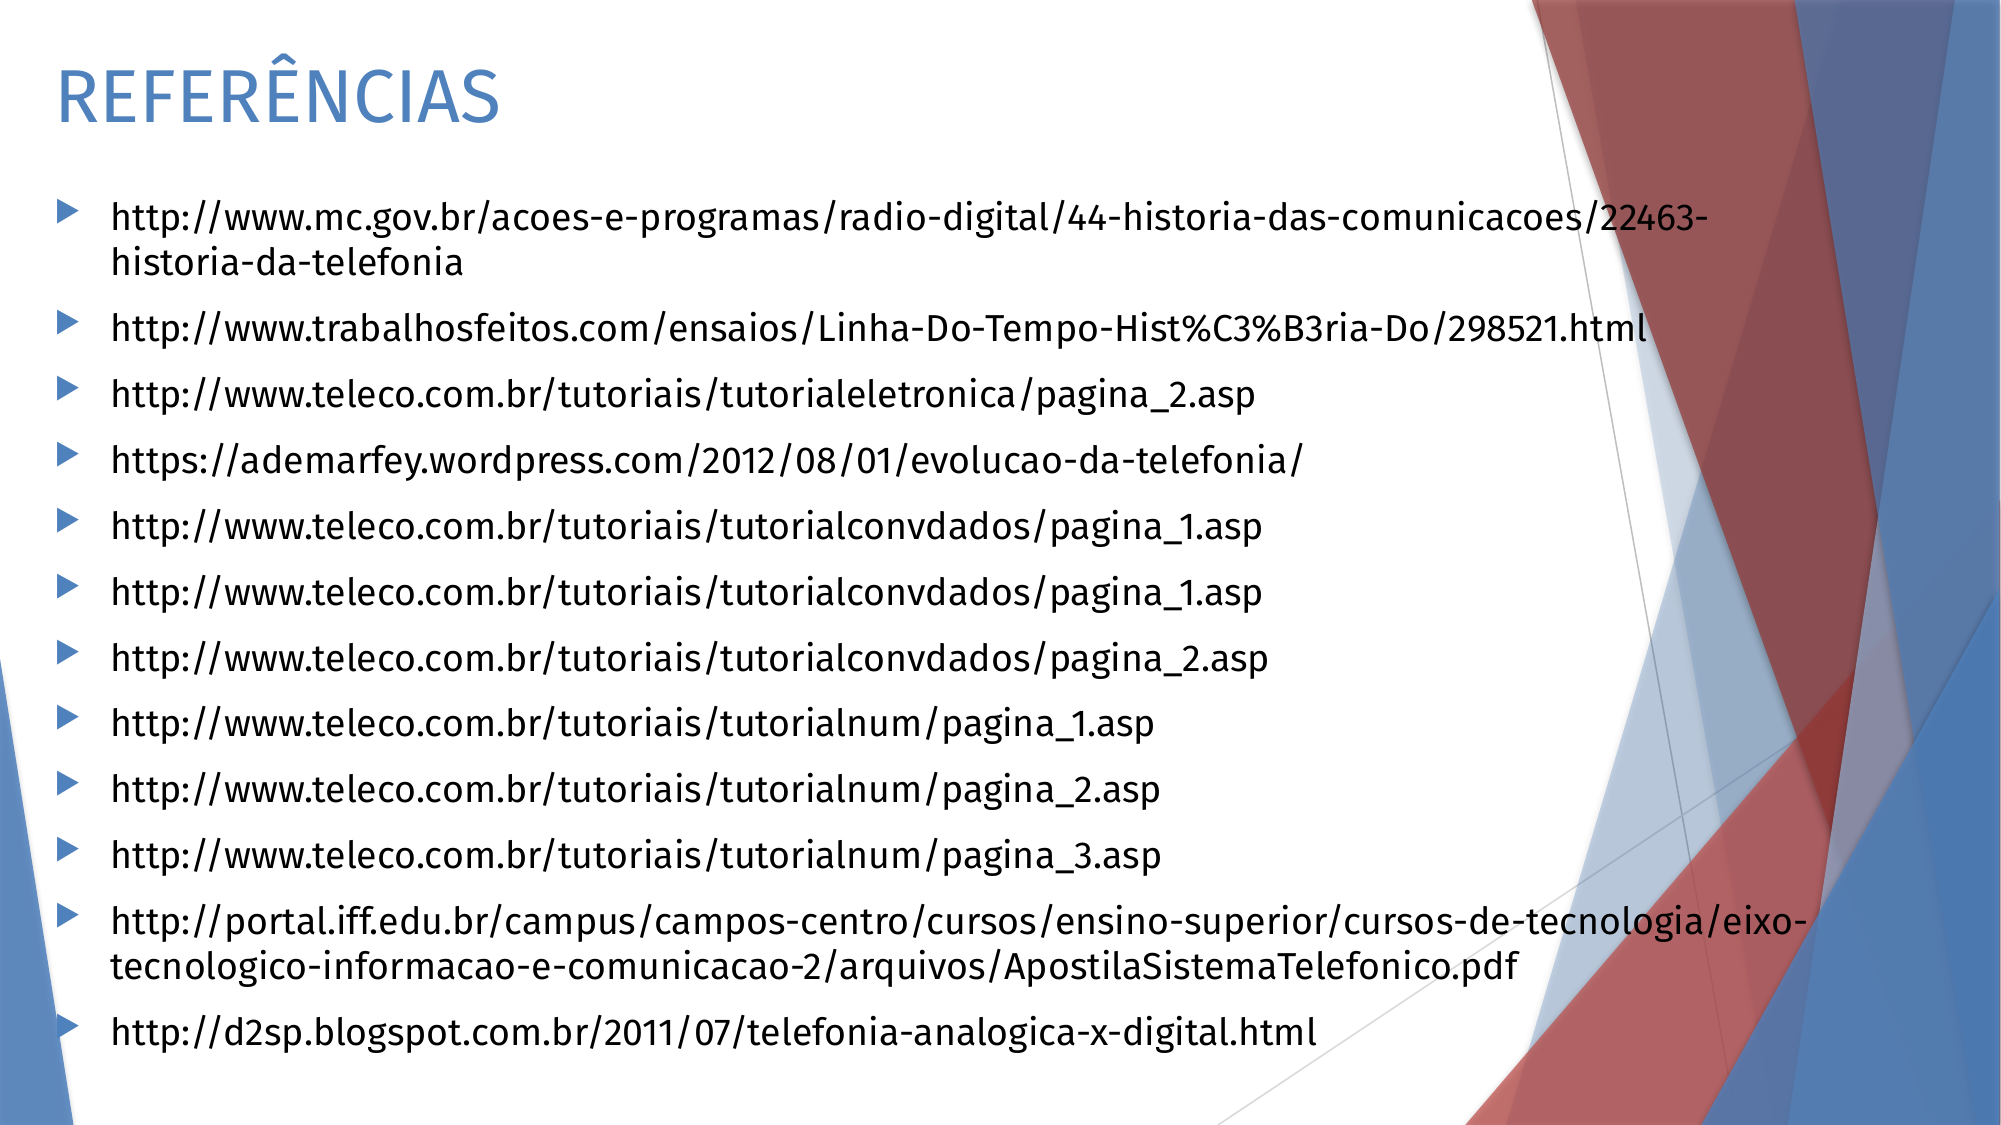

# REFERÊNCIAS
http://www.mc.gov.br/acoes-e-programas/radio-digital/44-historia-das-comunicacoes/22463-historia-da-telefonia
http://www.trabalhosfeitos.com/ensaios/Linha-Do-Tempo-Hist%C3%B3ria-Do/298521.html
http://www.teleco.com.br/tutoriais/tutorialeletronica/pagina_2.asp
https://ademarfey.wordpress.com/2012/08/01/evolucao-da-telefonia/
http://www.teleco.com.br/tutoriais/tutorialconvdados/pagina_1.asp
http://www.teleco.com.br/tutoriais/tutorialconvdados/pagina_1.asp
http://www.teleco.com.br/tutoriais/tutorialconvdados/pagina_2.asp
http://www.teleco.com.br/tutoriais/tutorialnum/pagina_1.asp
http://www.teleco.com.br/tutoriais/tutorialnum/pagina_2.asp
http://www.teleco.com.br/tutoriais/tutorialnum/pagina_3.asp
http://portal.iff.edu.br/campus/campos-centro/cursos/ensino-superior/cursos-de-tecnologia/eixo-tecnologico-informacao-e-comunicacao-2/arquivos/ApostilaSistemaTelefonico.pdf
http://d2sp.blogspot.com.br/2011/07/telefonia-analogica-x-digital.html